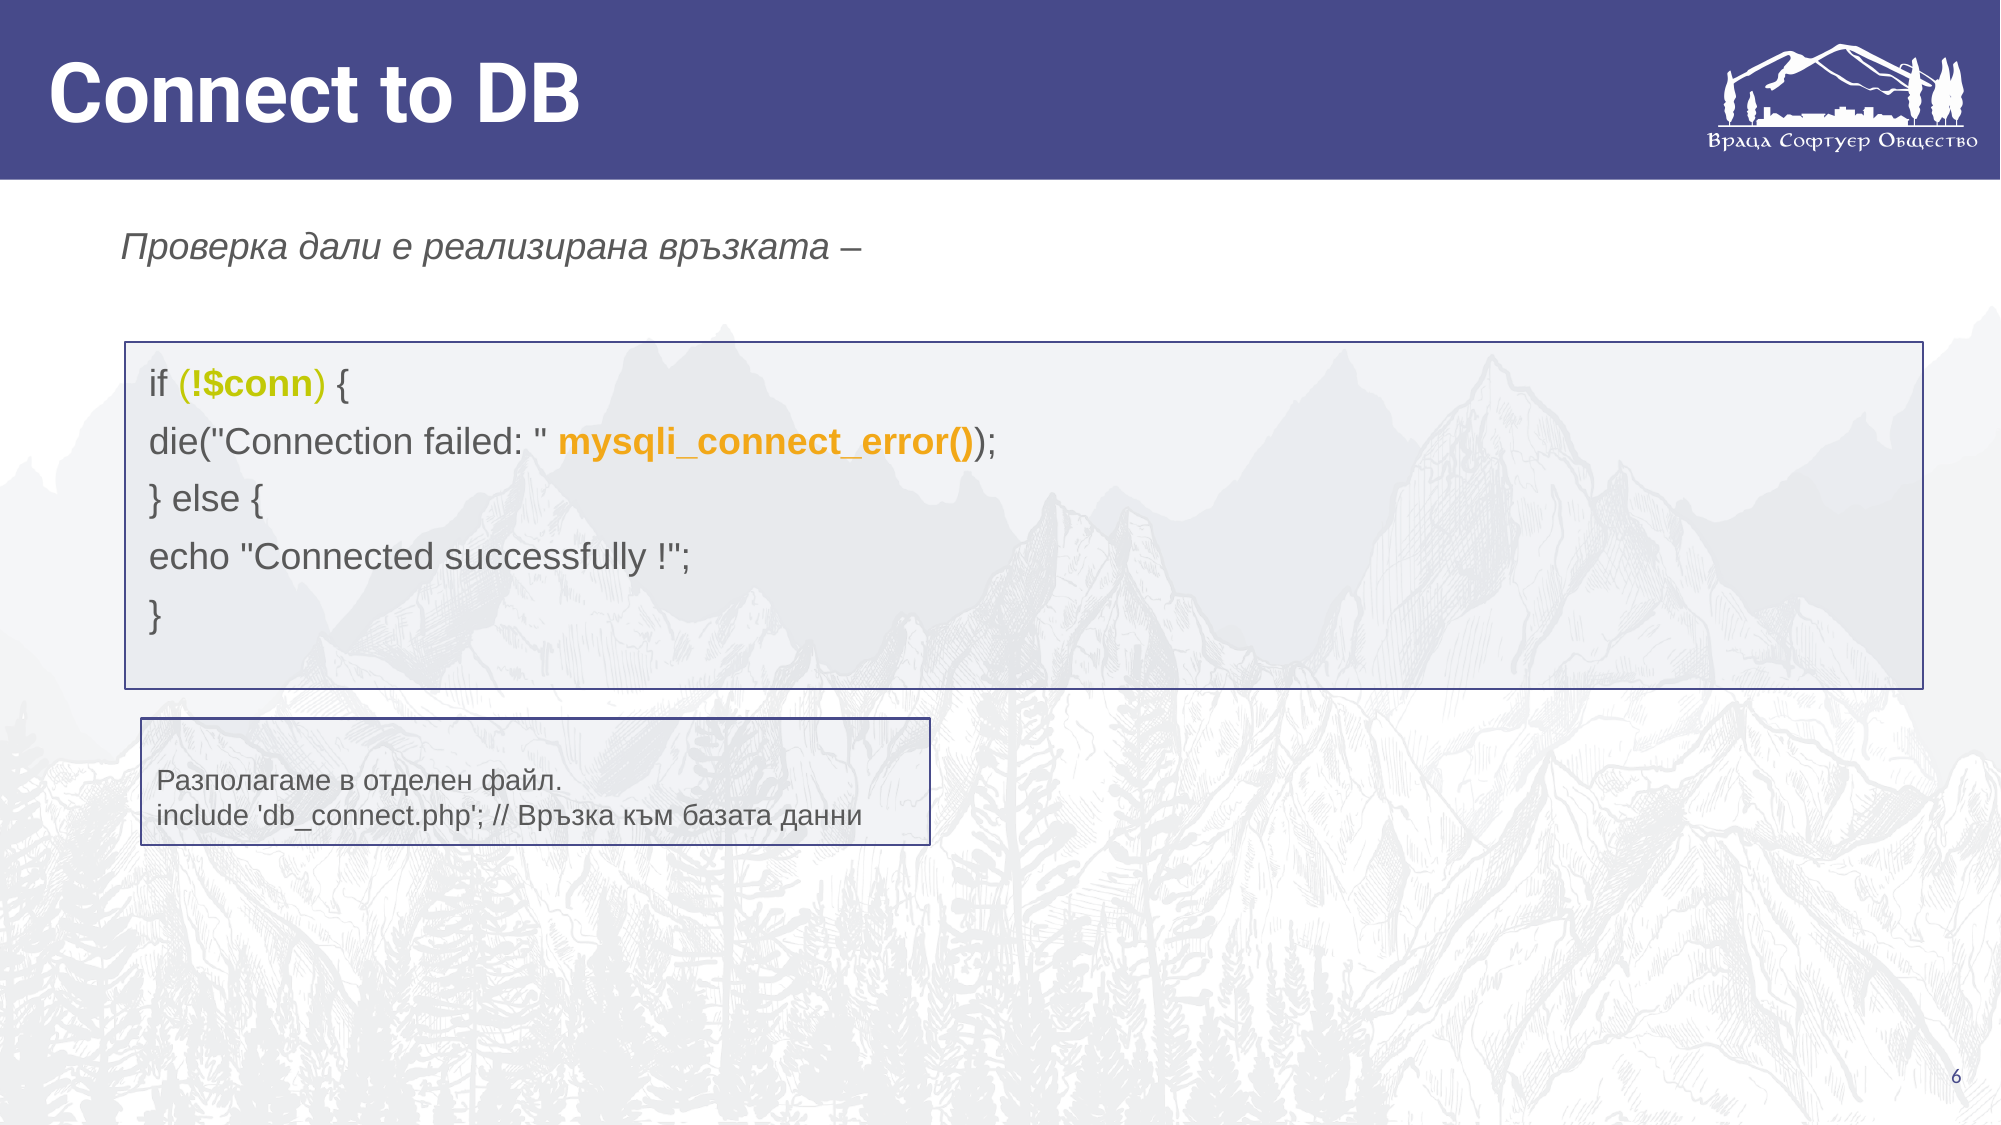

# Connect to DB
Проверка дали е реализирана връзката –

if (!$conn) {
die("Connection failed: " mysqli_connect_error());
} else {
echo "Connected successfully !";
}

Разполагаме в отделен файл.
include 'db_connect.php'; // Връзка към базата данни

6